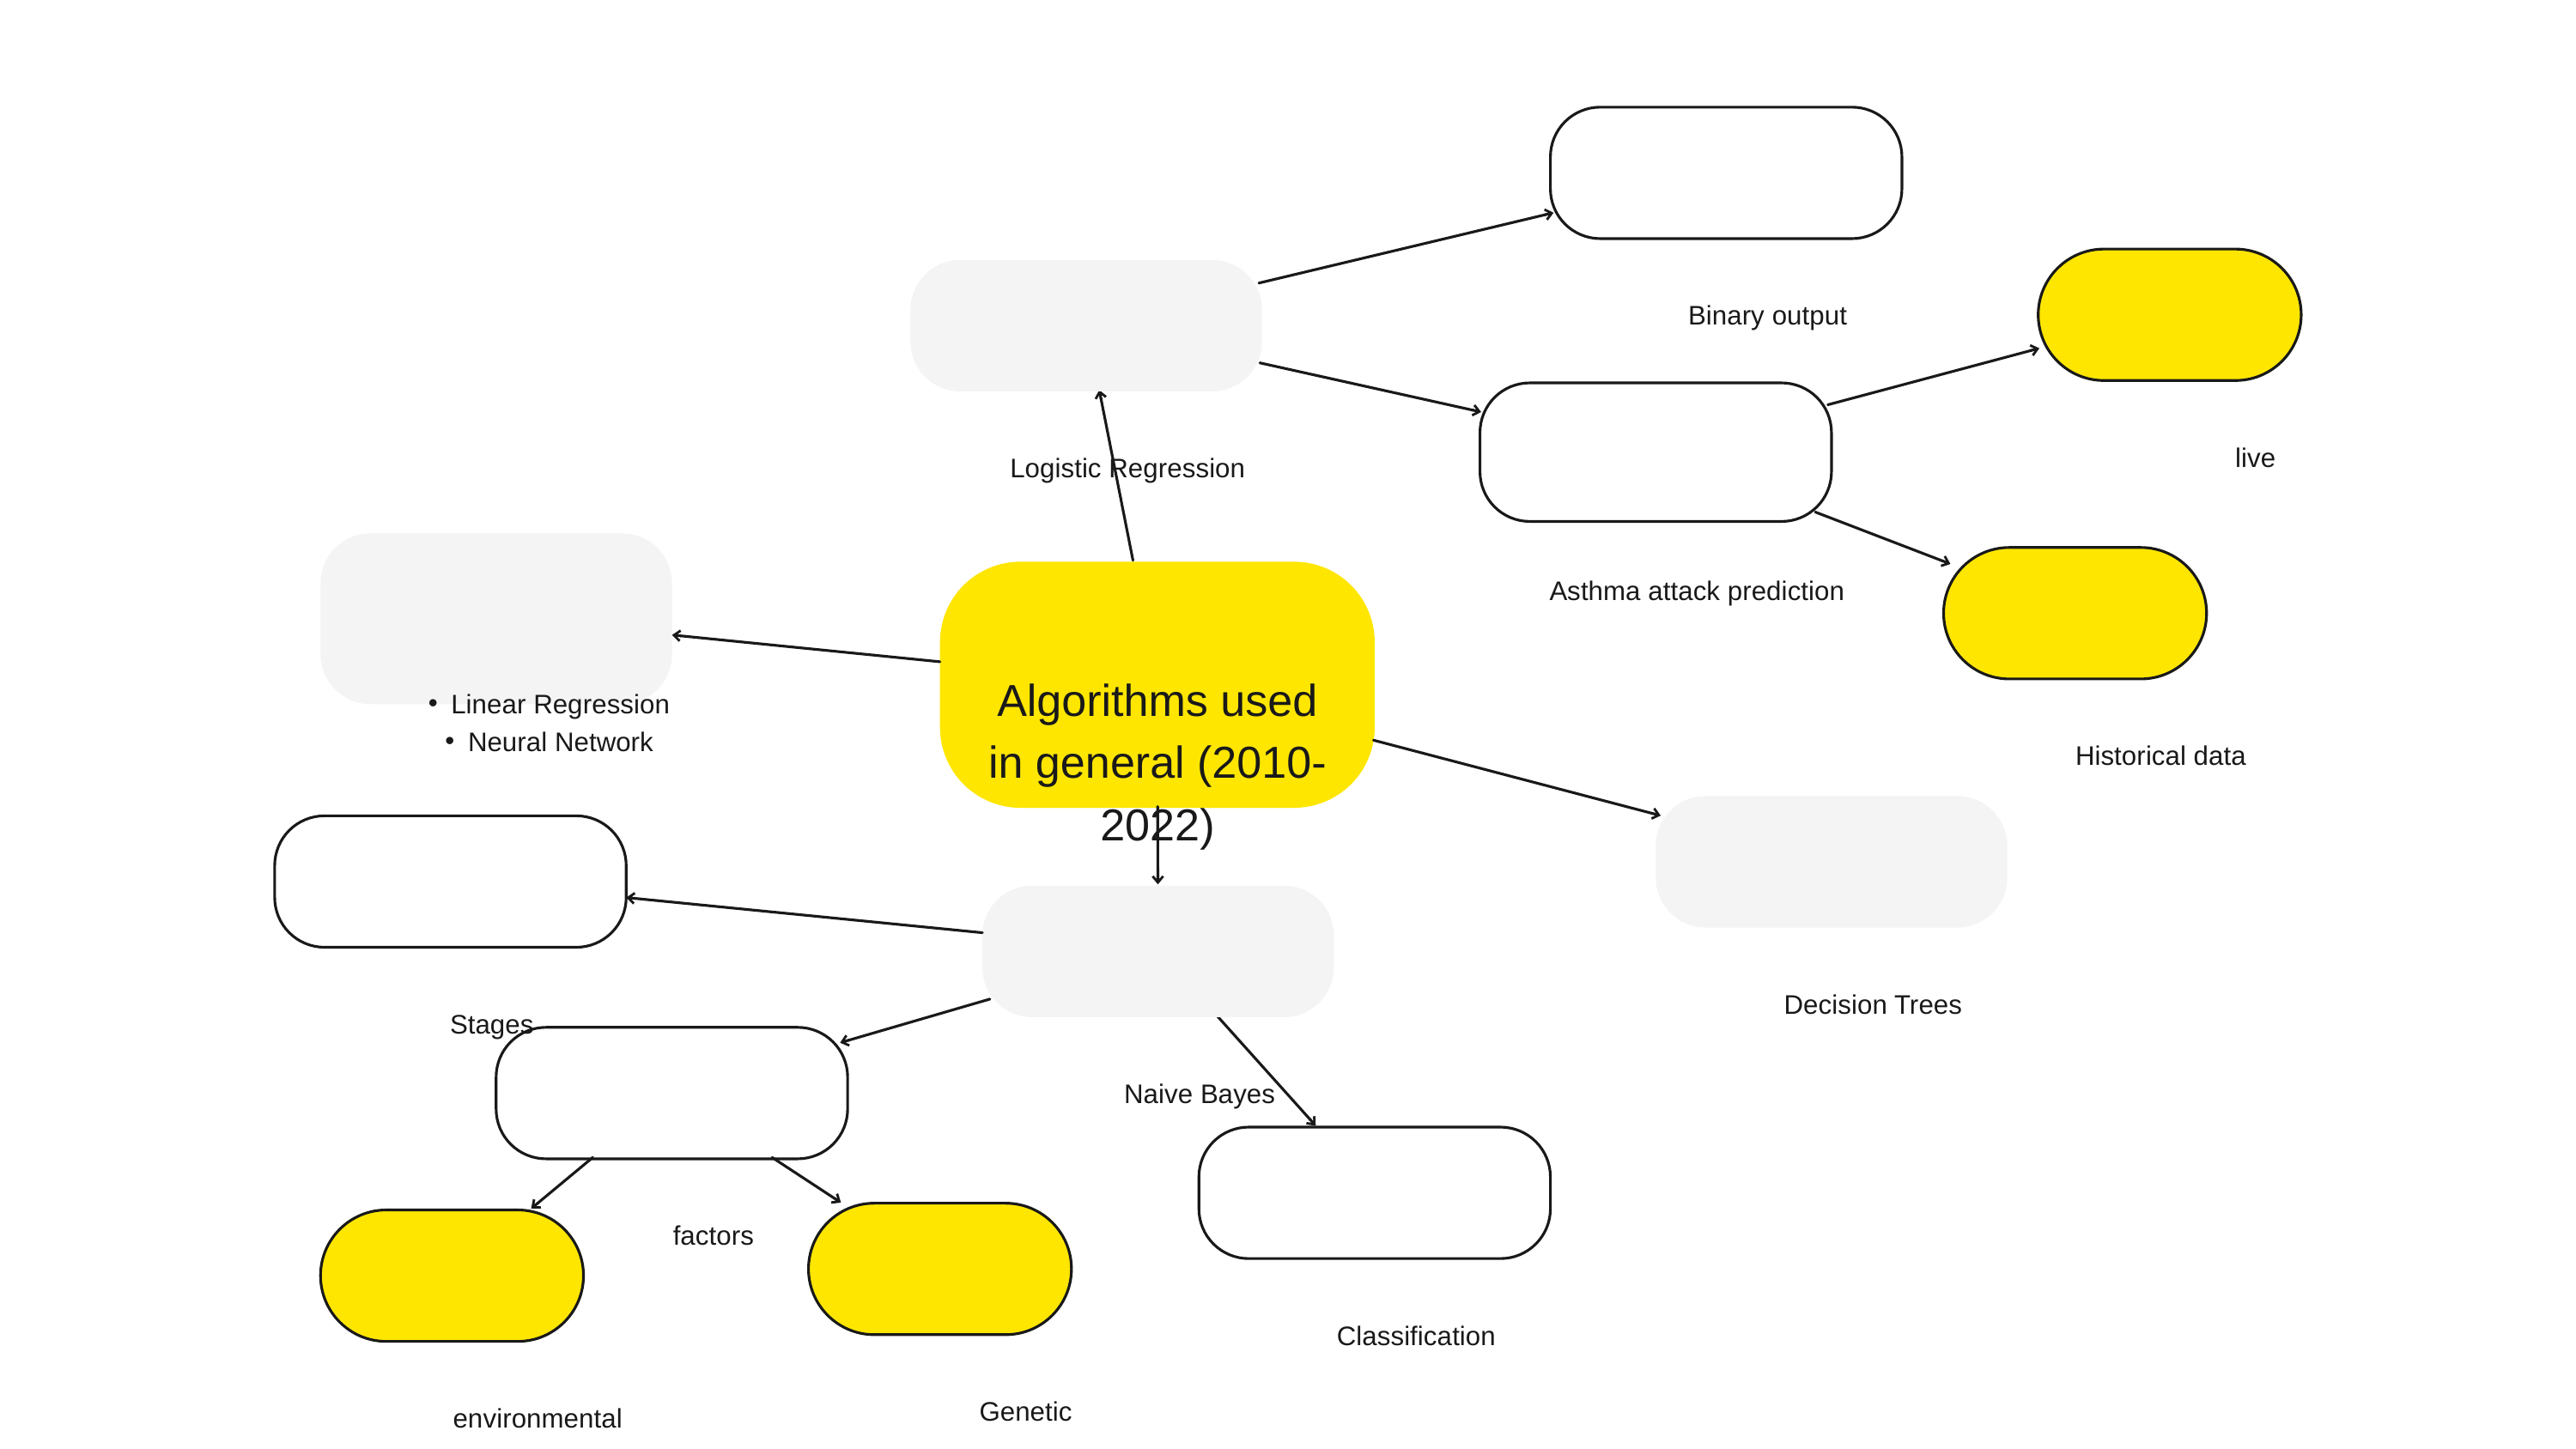

Binary output

live

Logistic Regression

Asthma attack prediction

Linear Regression
Neural Network

Historical data

Algorithms used in general (2010-2022)

Decision Trees

Stages

Naive Bayes

factors

Classification

Genetic

environmental